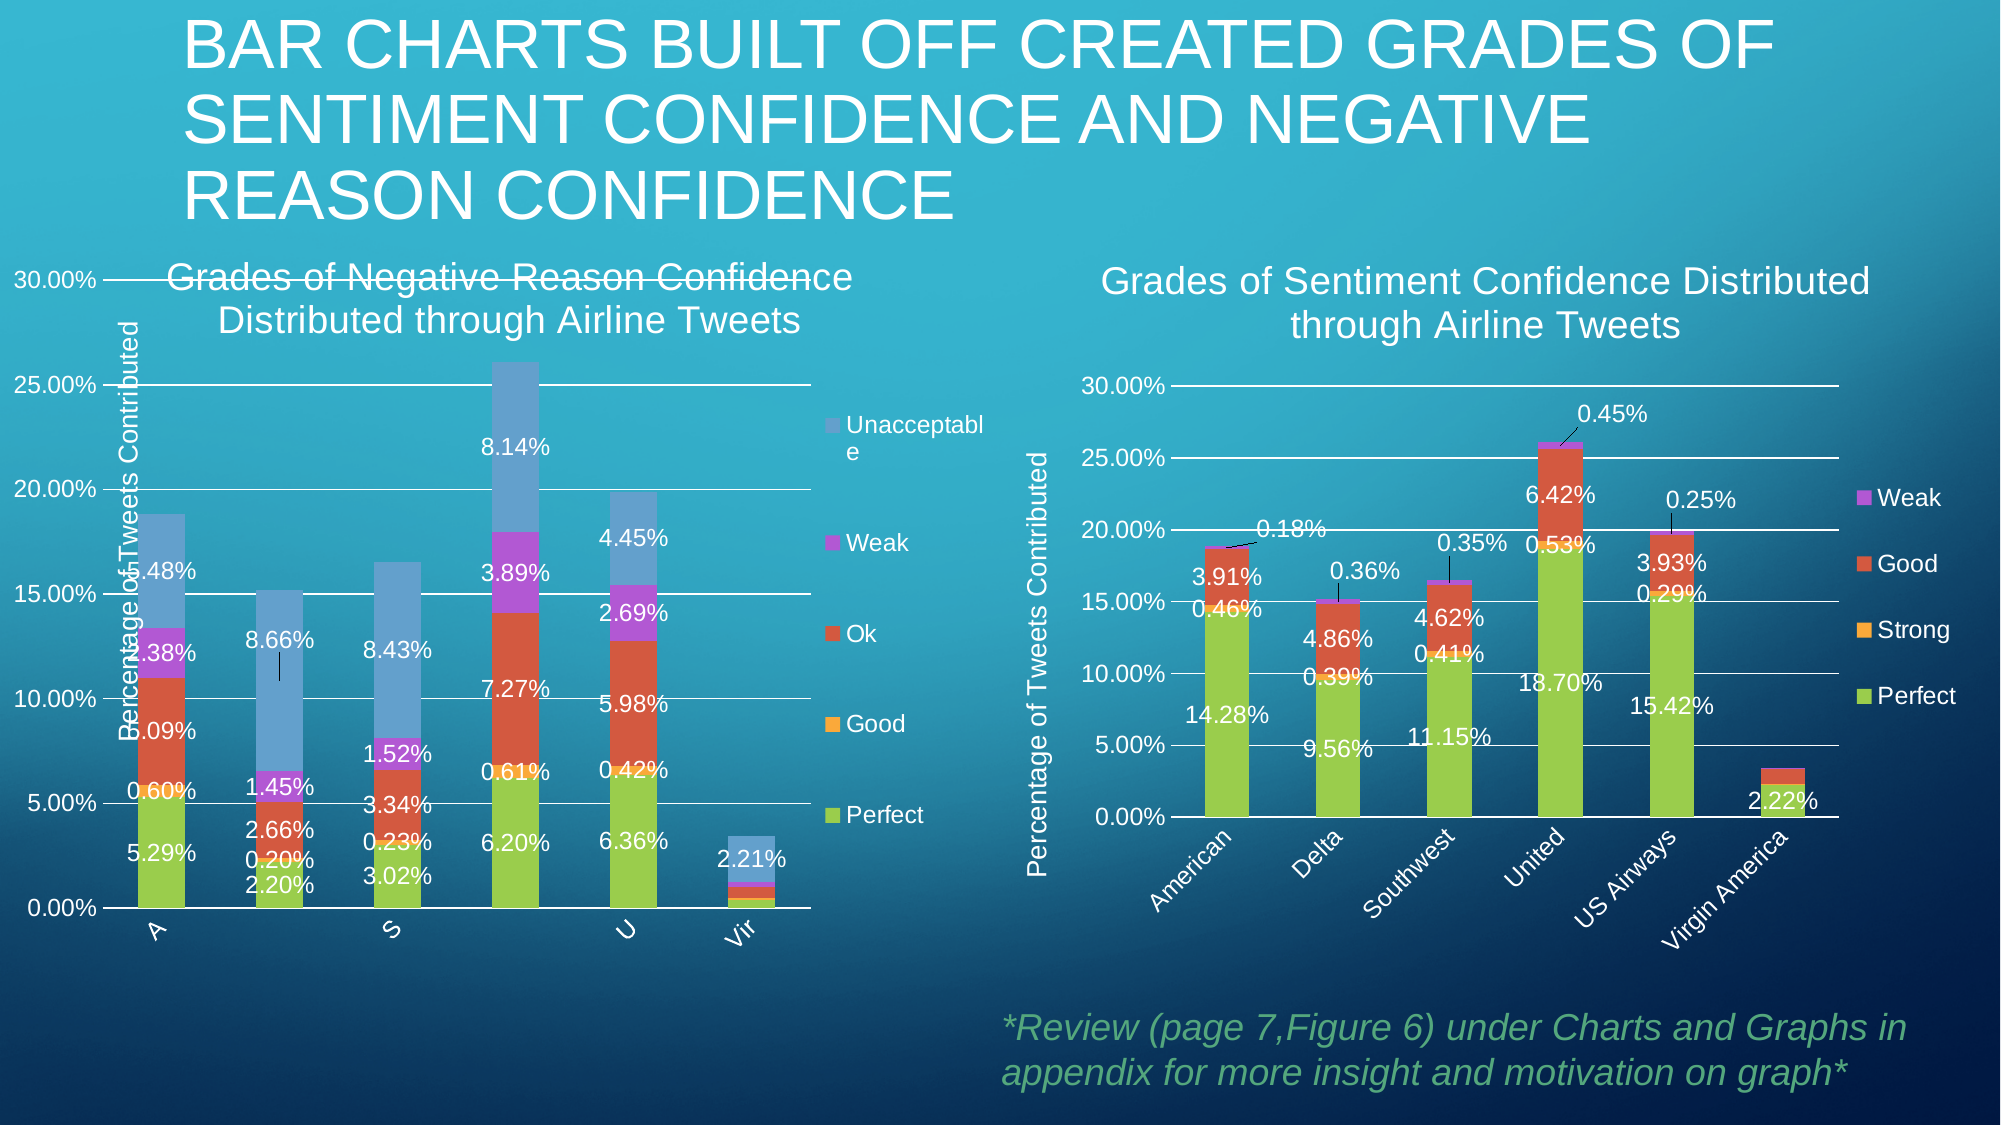

# Bar charts built off created Grades of sentiment confidence and negative reason confidence

### Chart: Grades of Sentiment Confidence Distributed through Airline Tweets

| Category | Perfect | Strong | Good | Weak |
|---|---|---|---|---|
| American | 0.14282786885245902 | 0.004644808743169399 | 0.03913934426229508 | 0.0018442622950819673 |
| Delta | 0.09562841530054644 | 0.00389344262295082 | 0.048633879781420766 | 0.0036202185792349726 |
| Southwest | 0.11154371584699453 | 0.004098360655737705 | 0.04617486338797814 | 0.0034836065573770492 |
| United | 0.18702185792349726 | 0.005327868852459016 | 0.06420765027322405 | 0.004508196721311476 |
| US Airways | 0.15423497267759562 | 0.0029371584699453552 | 0.03927595628415301 | 0.0025273224043715846 |
| Virgin America | 0.02219945355191257 | 0.0006147540983606558 | 0.01092896174863388 | 0.0006830601092896175 |

### Chart: Grades of Negative Reason Confidence Distributed through Airline Tweets

| Category | Perfect | Good | Ok | Weak | Unacceptable |
|---|---|---|---|---|---|
| American | 0.05293715846994536 | 0.006010928961748634 | 0.050887978142076504 | 0.02383879781420765 | 0.054781420765027324 |
| Delta | 0.021994535519125682 | 0.0020491803278688526 | 0.02663934426229508 | 0.01448087431693989 | 0.0866120218579235 |
| Southwest | 0.030191256830601094 | 0.002254098360655738 | 0.033401639344262296 | 0.015163934426229509 | 0.0842896174863388 |
| United | 0.062021857923497264 | 0.006079234972677596 | 0.0726775956284153 | 0.0389344262295082 | 0.08135245901639344 |
| US Airways | 0.06359289617486338 | 0.004166666666666667 | 0.05983606557377049 | 0.02691256830601093 | 0.0444672131147541 |
| Virgin America | 0.003961748633879781 | 0.000546448087431694 | 0.005532786885245901 | 0.0023224043715846993 | 0.022062841530054646 |
*Review (page 7,Figure 6) under Charts and Graphs in appendix for more insight and motivation on graph*